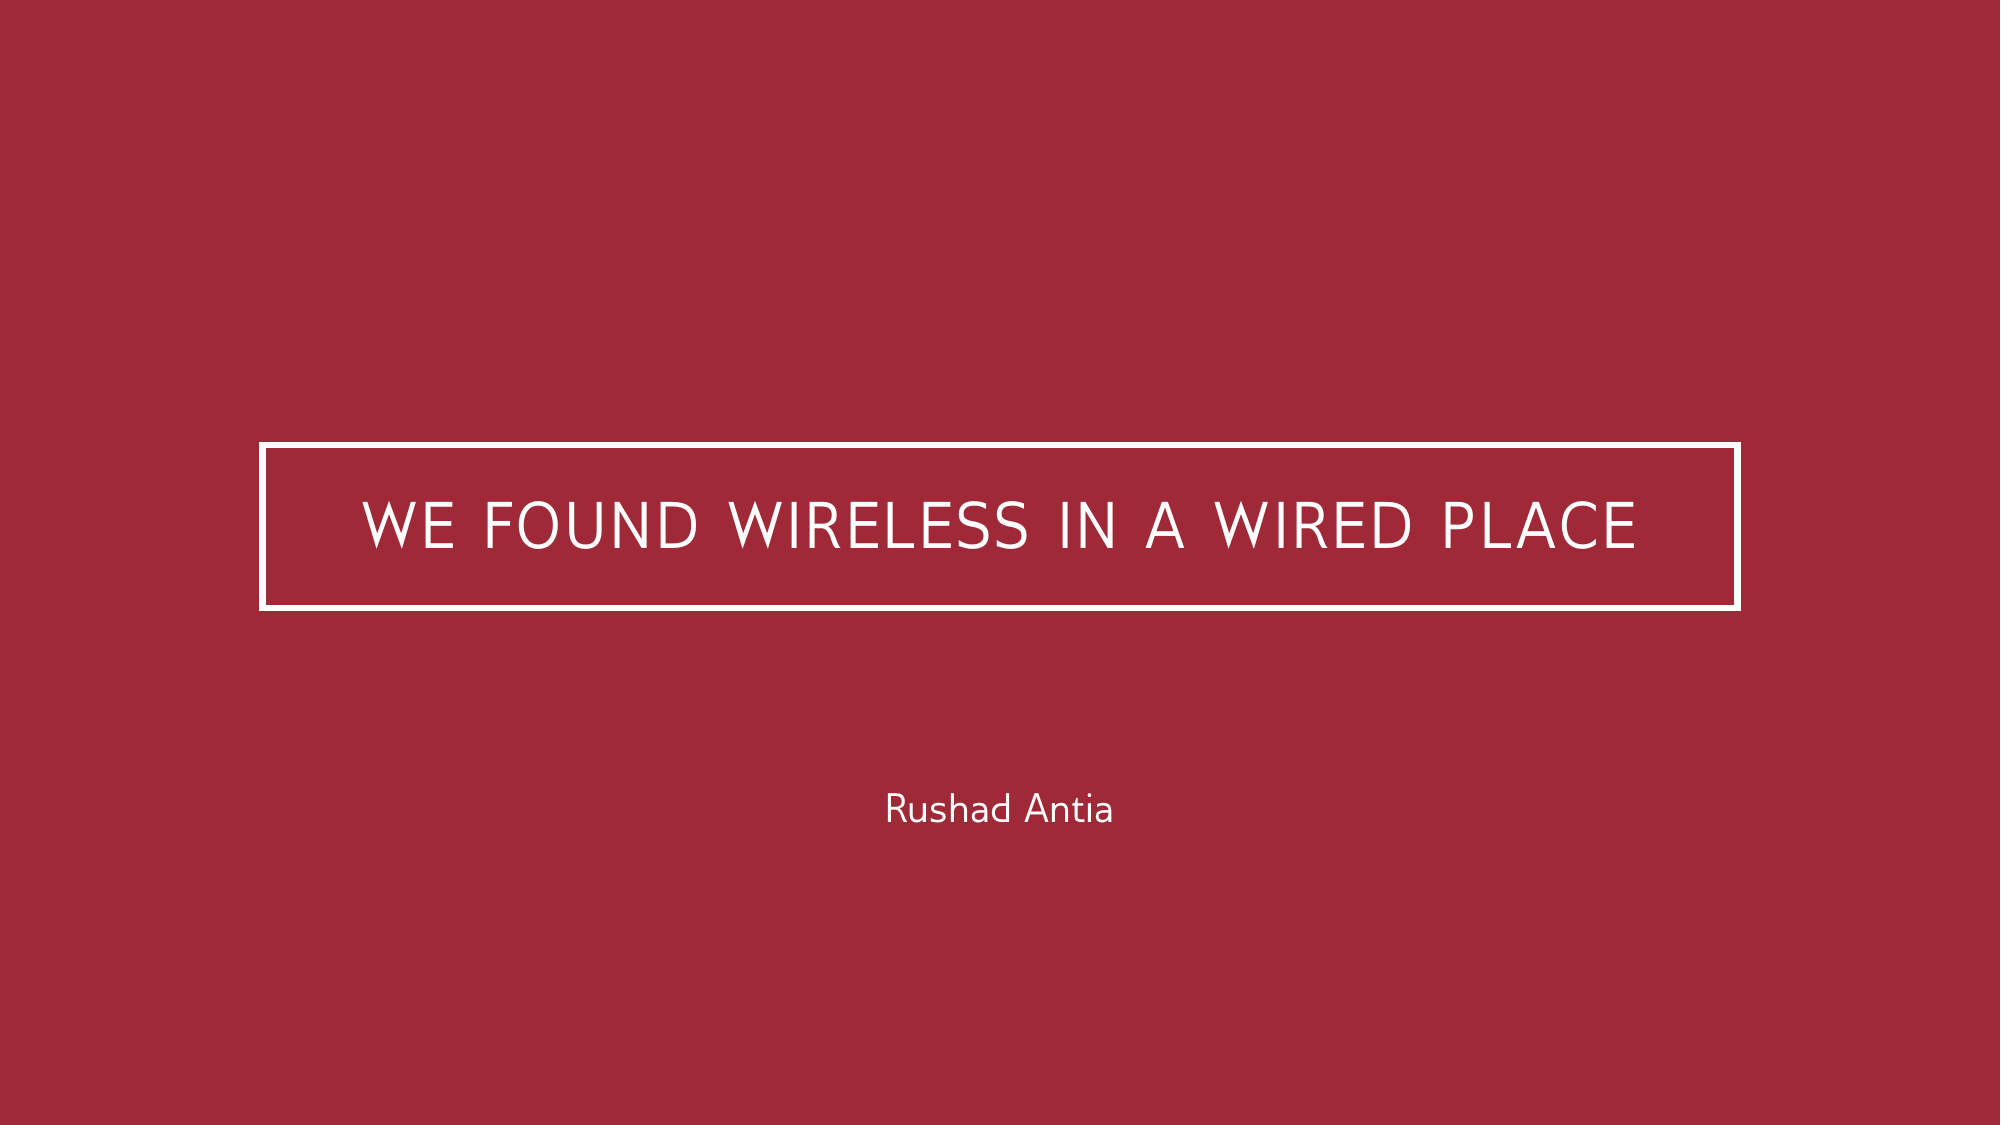

# We found Wireless in a wired place
Rushad Antia